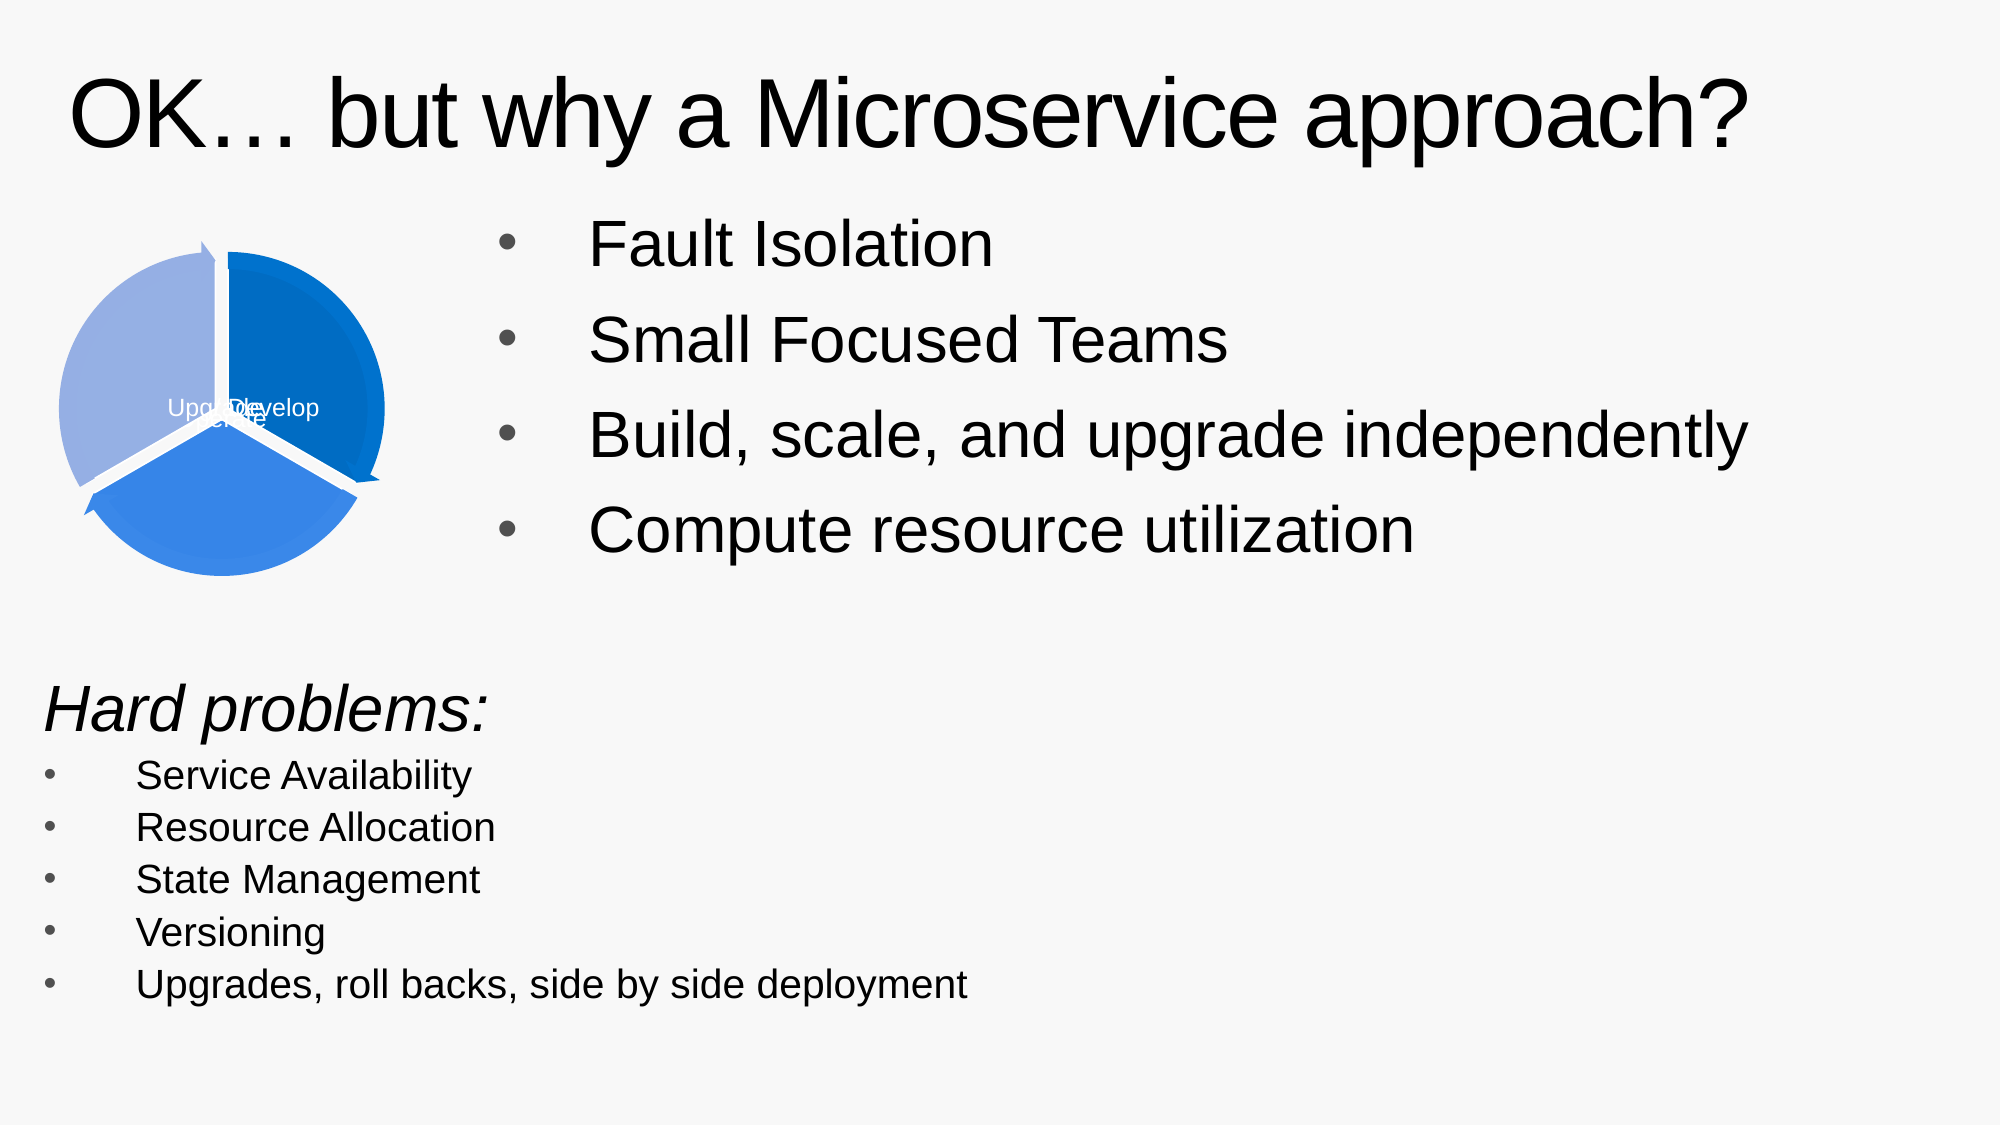

# OK… but why a Microservice approach?
Fault Isolation
Small Focused Teams
Build, scale, and upgrade independently
Compute resource utilization

Design/ Develop
Operate
Upgrade
Hard problems:
Service Availability
Resource Allocation
State Management
Versioning
Upgrades, roll backs, side by side deployment